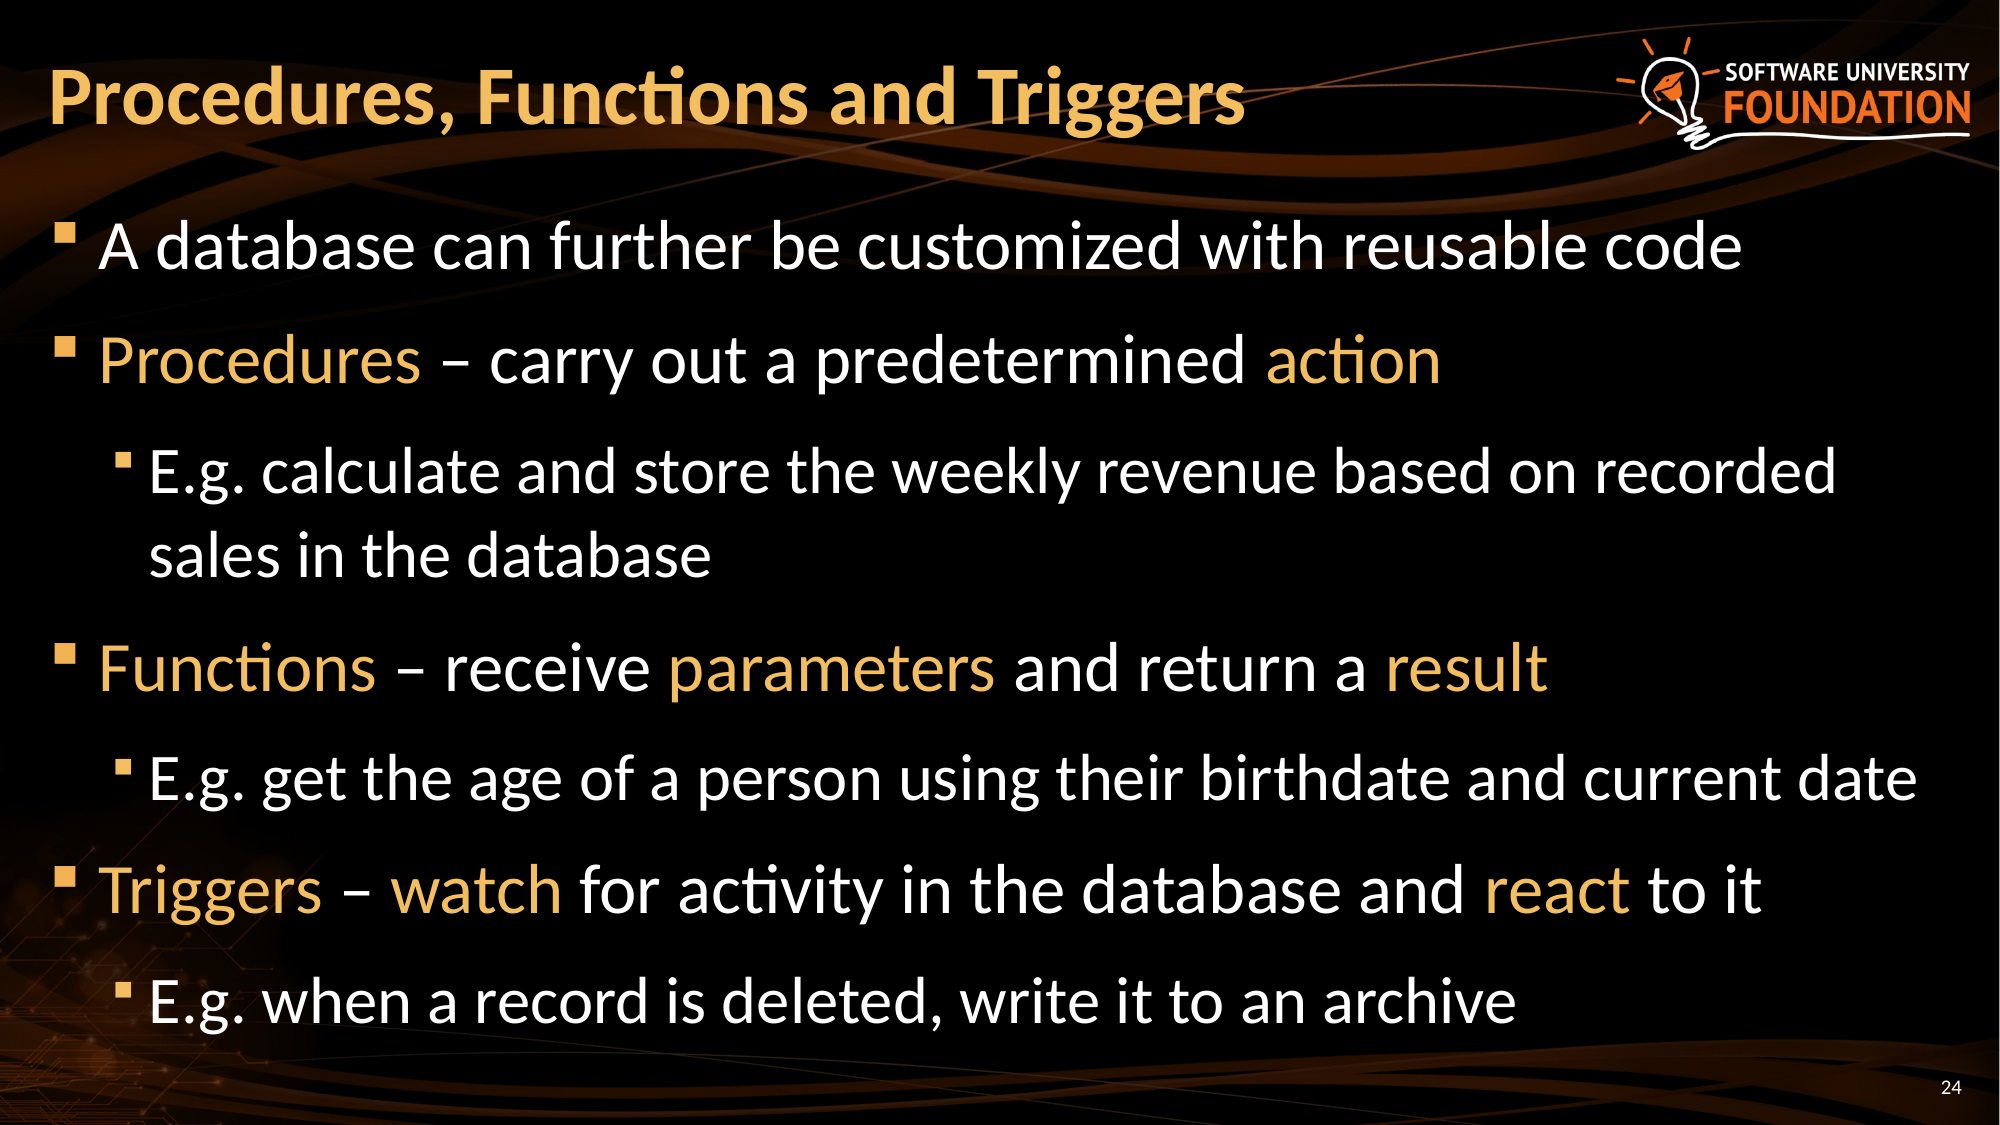

# Procedures, Functions and Triggers
A database can further be customized with reusable code
Procedures – carry out a predetermined action
E.g. calculate and store the weekly revenue based on recorded sales in the database
Functions – receive parameters and return a result
E.g. get the age of a person using their birthdate and current date
Triggers – watch for activity in the database and react to it
E.g. when a record is deleted, write it to an archive
24